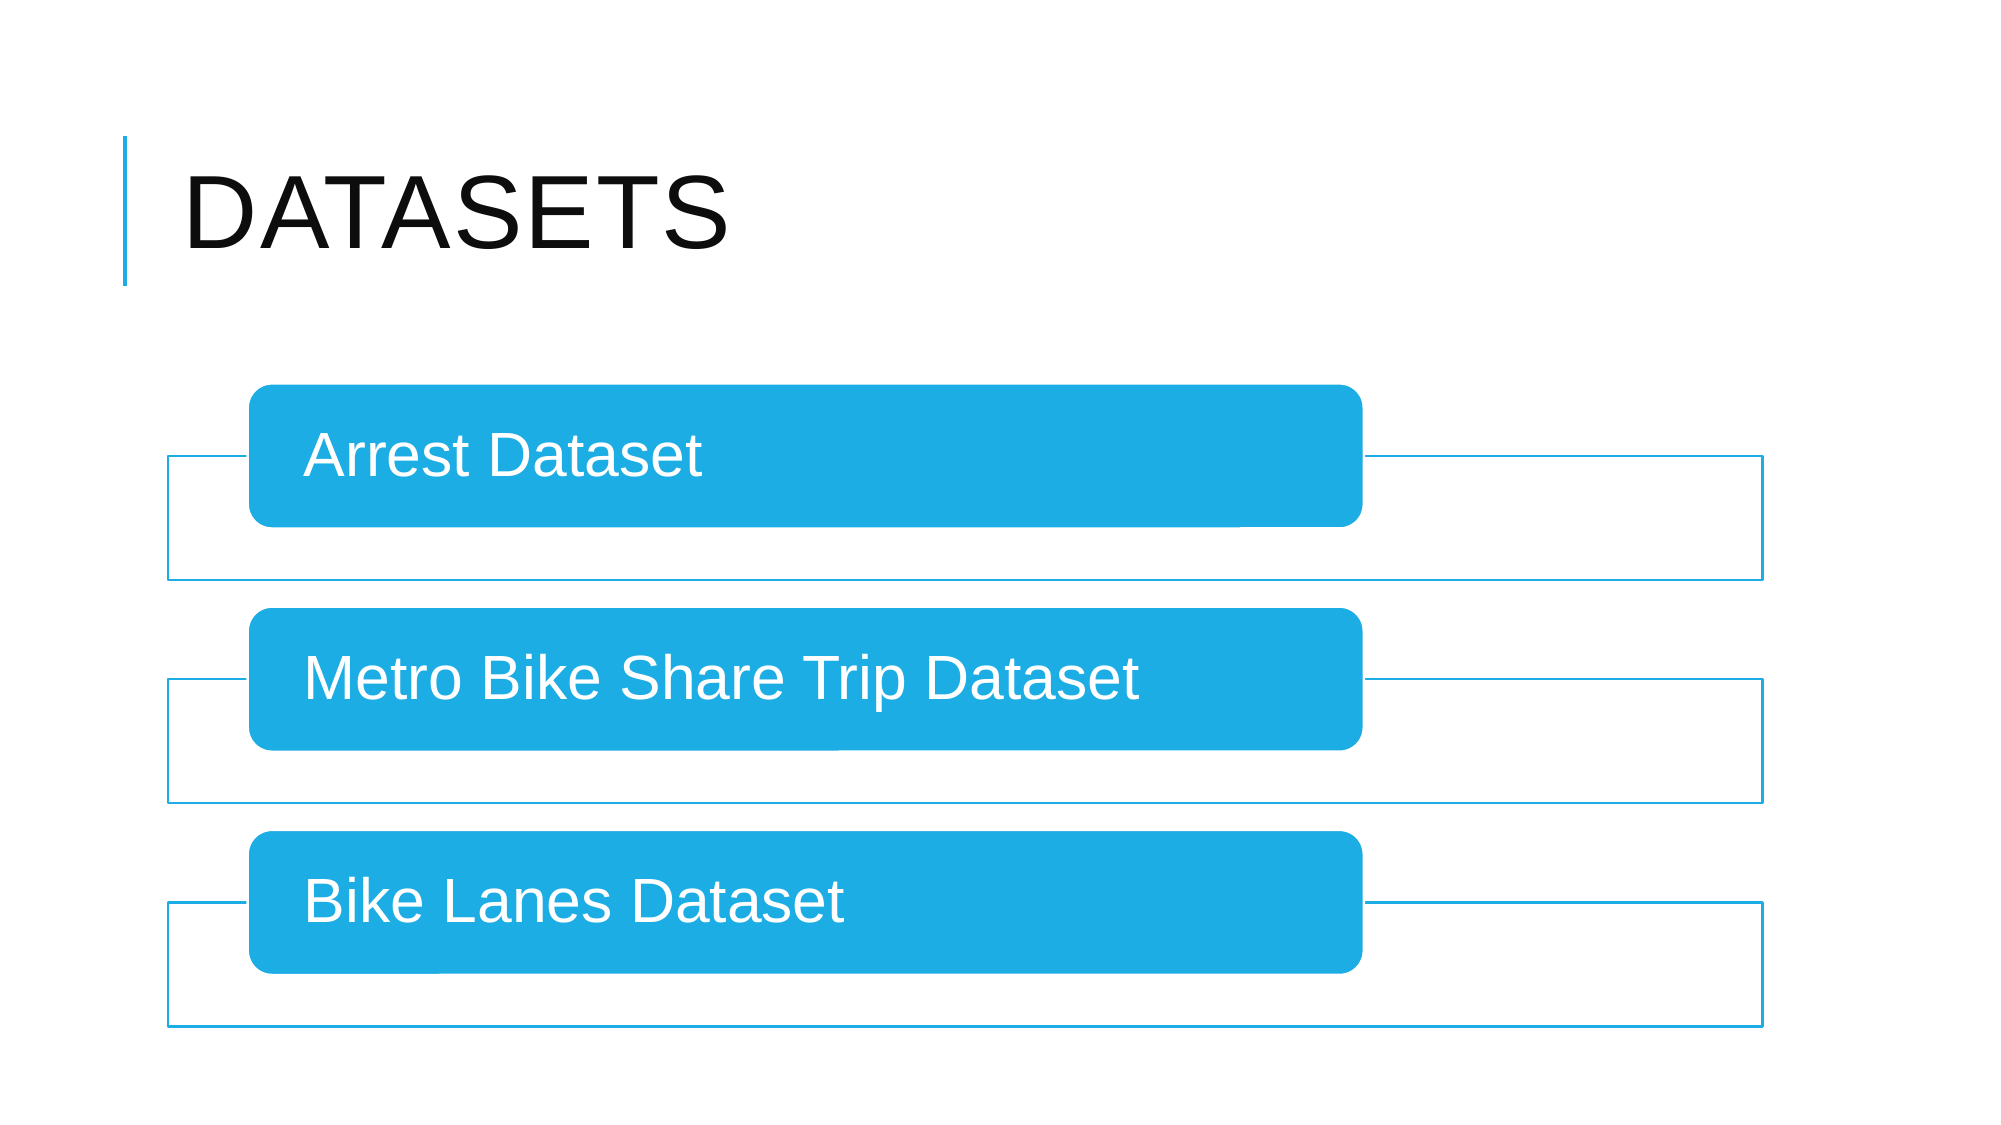

# Datasets
Arrest Dataset
Metro Bike Share Trip Dataset
Bike Lanes Dataset